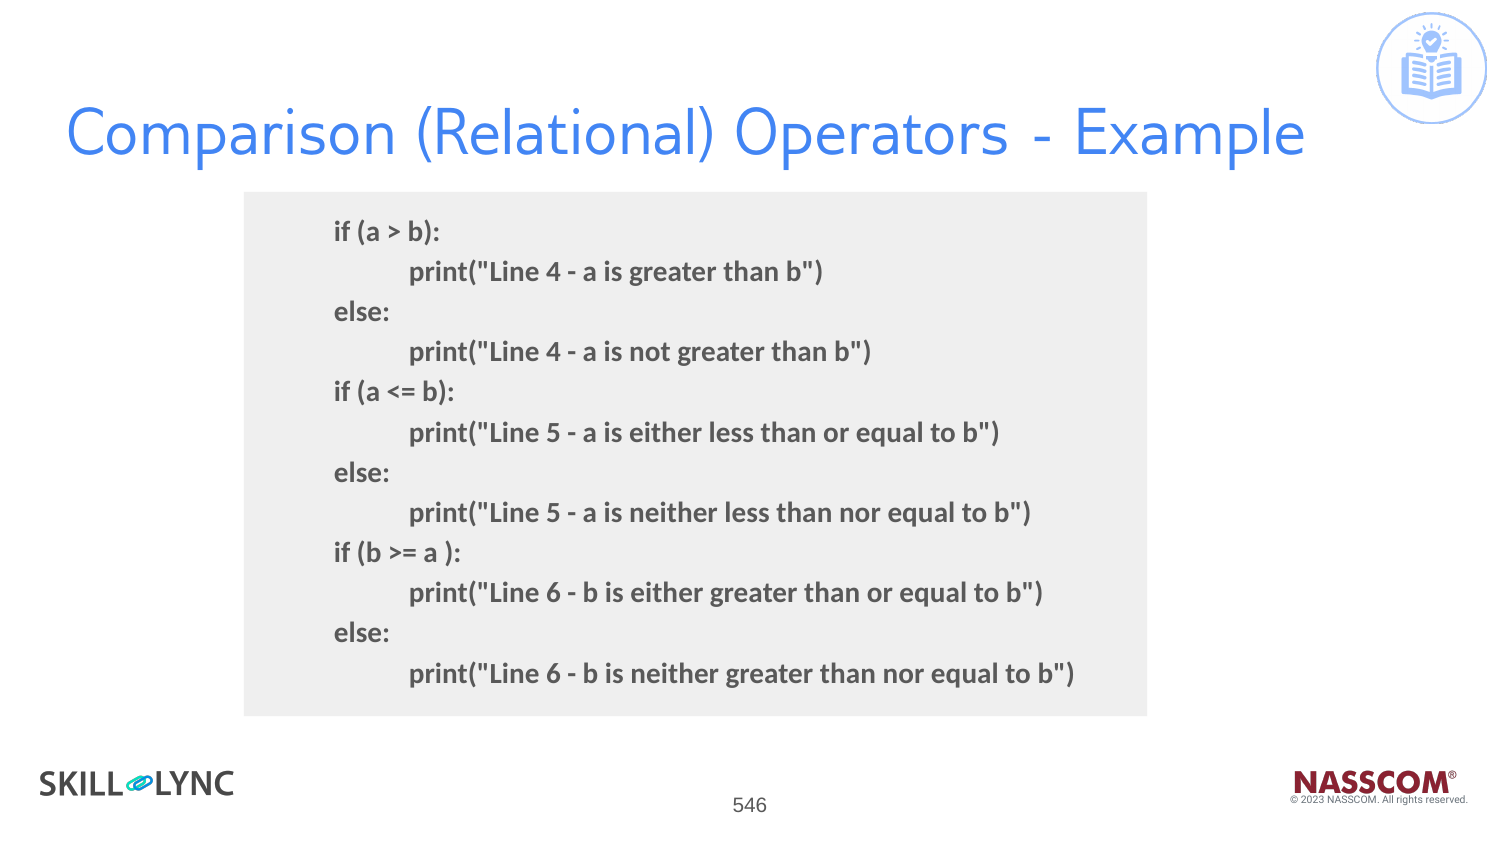

# Comparison (Relational) Operators - Example
if (a > b):
print("Line 4 - a is greater than b")
else:
print("Line 4 - a is not greater than b")
if (a <= b):
print("Line 5 - a is either less than or equal to b")
else:
print("Line 5 - a is neither less than nor equal to b")
if (b >= a ):
print("Line 6 - b is either greater than or equal to b")
else:
print("Line 6 - b is neither greater than nor equal to b")
546